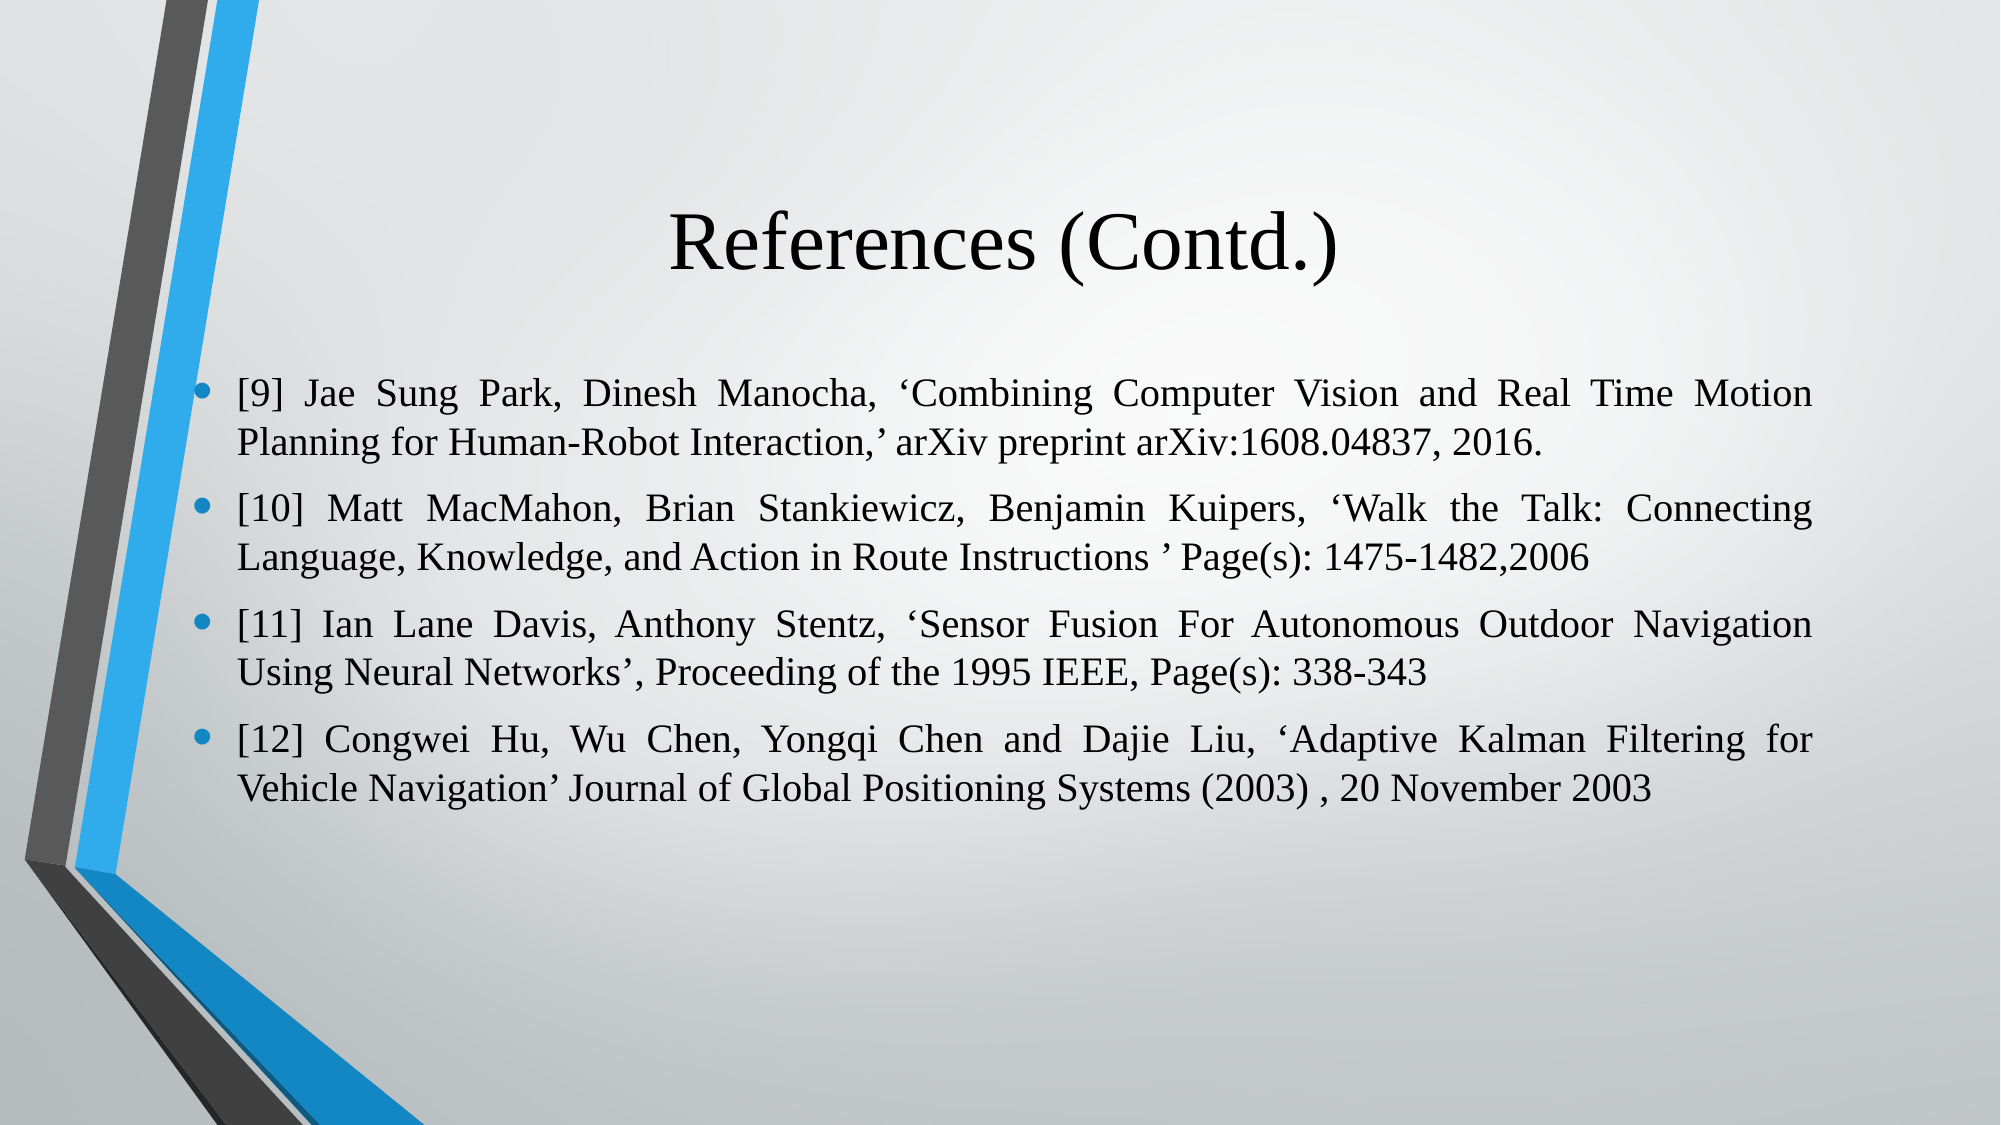

# References (Contd.)
[9] Jae Sung Park, Dinesh Manocha, ‘Combining Computer Vision and Real Time Motion Planning for Human-Robot Interaction,’ arXiv preprint arXiv:1608.04837, 2016.
[10] Matt MacMahon, Brian Stankiewicz, Benjamin Kuipers, ‘Walk the Talk: Connecting Language, Knowledge, and Action in Route Instructions ’ Page(s): 1475-1482,2006
[11] Ian Lane Davis, Anthony Stentz, ‘Sensor Fusion For Autonomous Outdoor Navigation Using Neural Networks’, Proceeding of the 1995 IEEE, Page(s): 338-343
[12] Congwei Hu, Wu Chen, Yongqi Chen and Dajie Liu, ‘Adaptive Kalman Filtering for Vehicle Navigation’ Journal of Global Positioning Systems (2003) , 20 November 2003